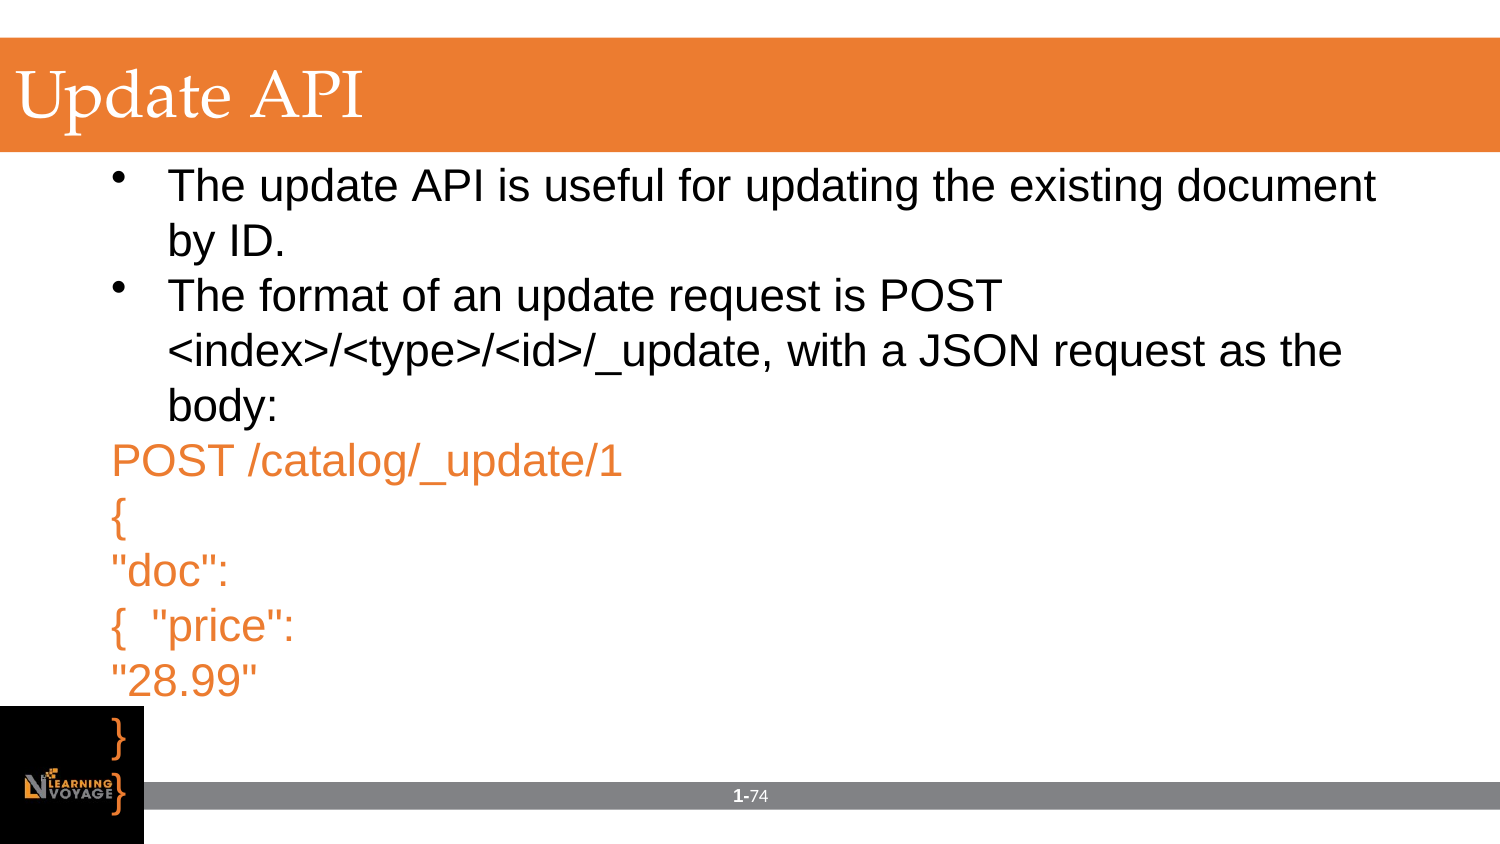

# Update API
The update API is useful for updating the existing document
by ID.
The format of an update request is POST
<index>/<type>/<id>/_update, with a JSON request as the
body:
POST /catalog/_update/1
{
"doc": {  "price": "28.99"
}
}
1-74